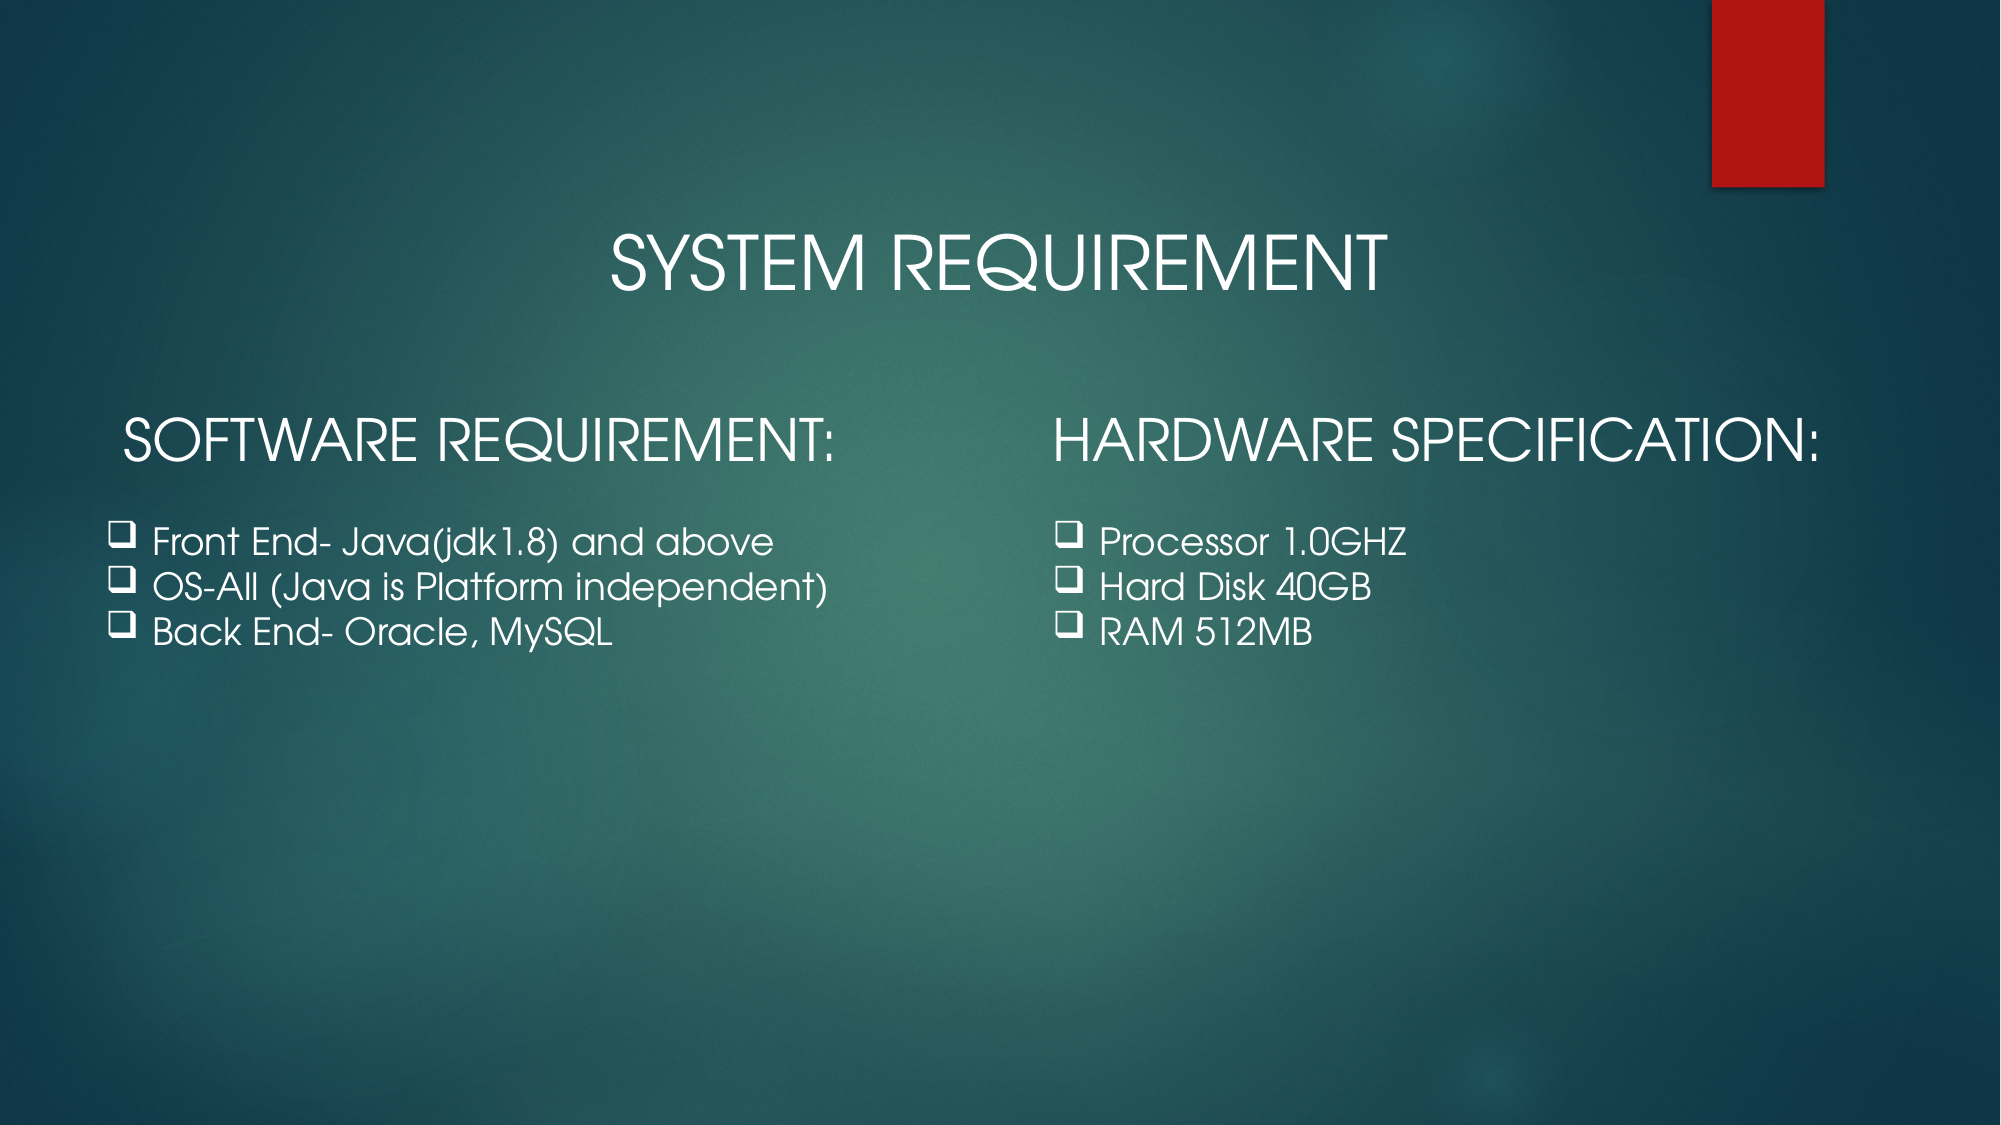

SYSTEM REQUIREMENT
SOFTWARE REQUIREMENT:

Front End- Java(jdk1.8) and above
OS-All (Java is Platform independent)
Back End- Oracle, MySQL
HARDWARE SPECIFICATION:

Processor 1.0GHZ
Hard Disk 40GB
RAM 512MB